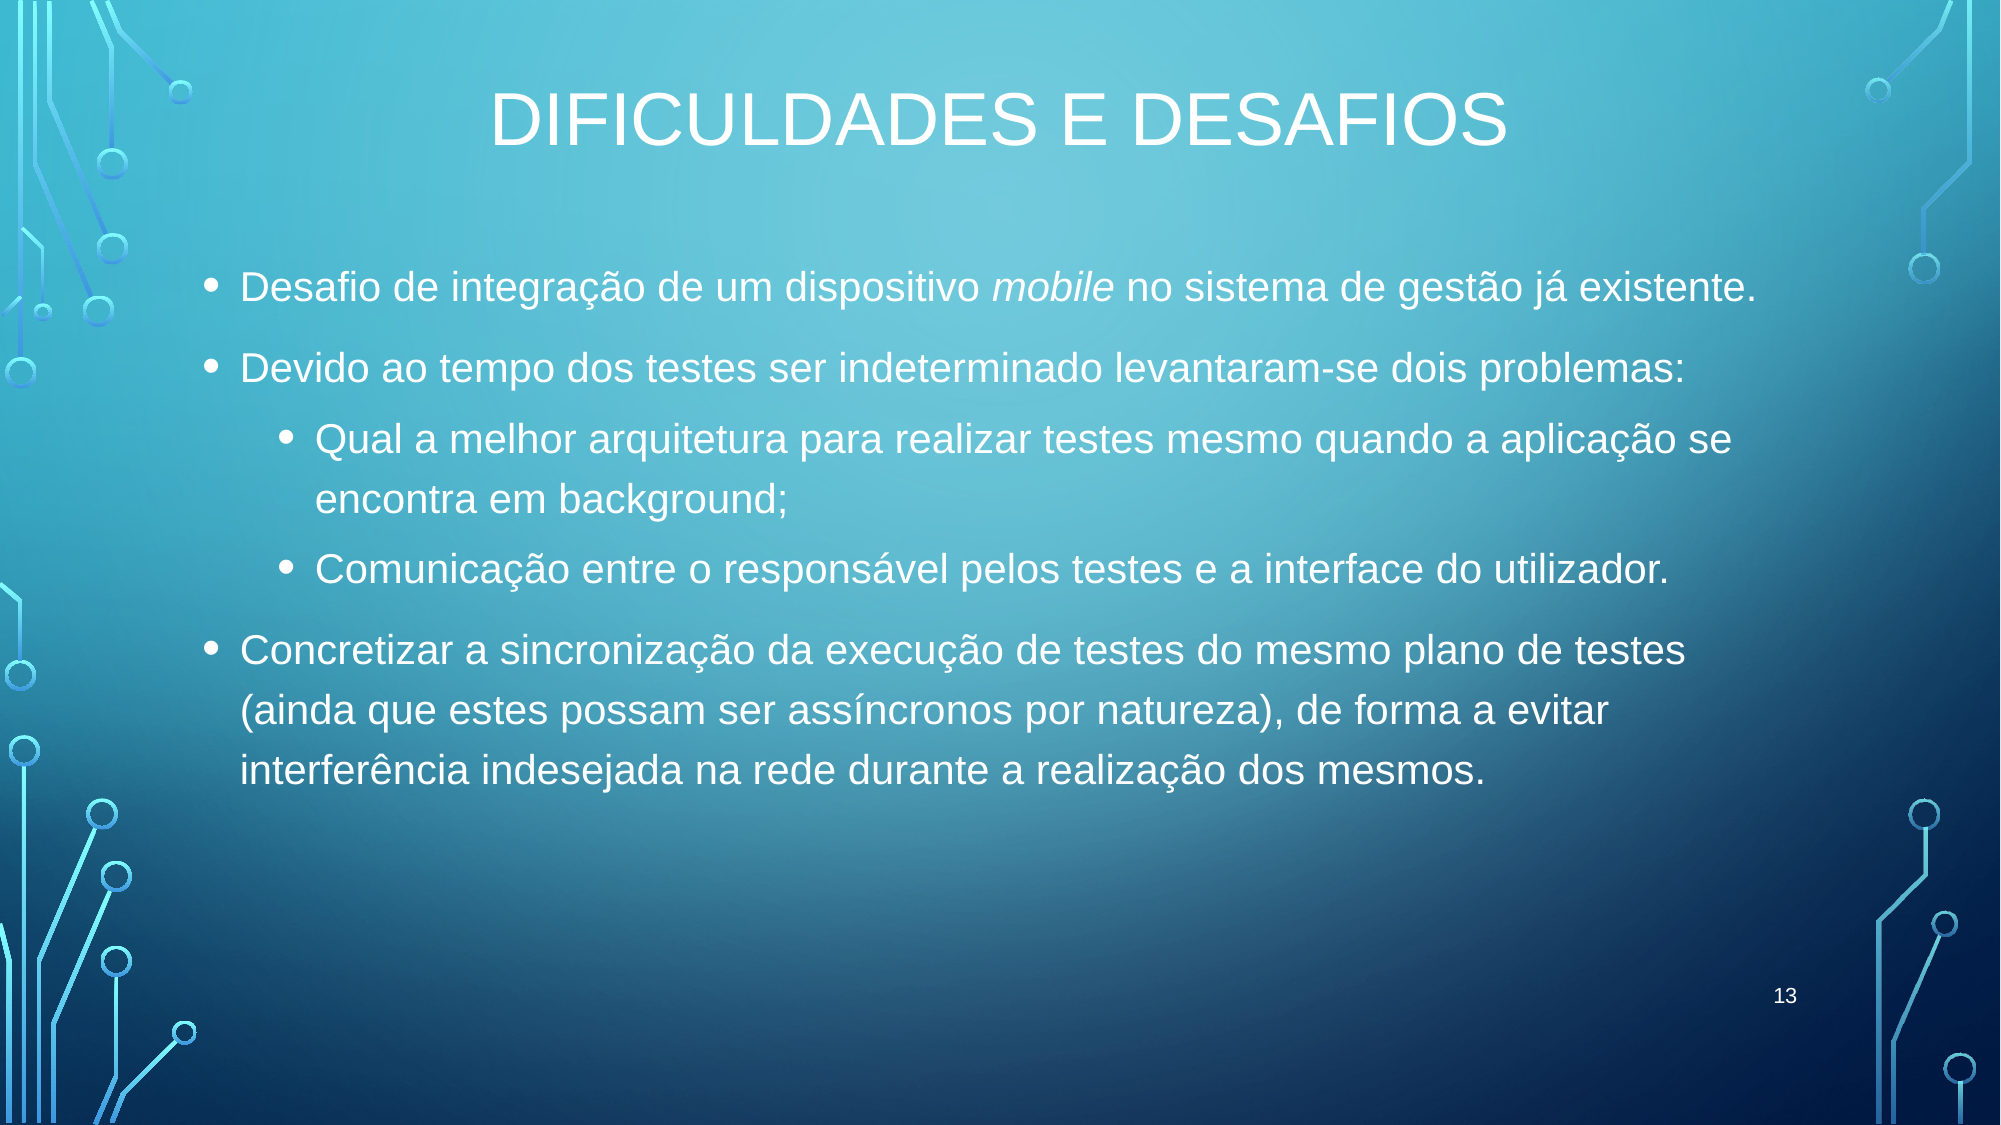

# Dificuldades E Desafios
Desafio de integração de um dispositivo mobile no sistema de gestão já existente.
Devido ao tempo dos testes ser indeterminado levantaram-se dois problemas:
Qual a melhor arquitetura para realizar testes mesmo quando a aplicação se encontra em background;
Comunicação entre o responsável pelos testes e a interface do utilizador.
Concretizar a sincronização da execução de testes do mesmo plano de testes (ainda que estes possam ser assíncronos por natureza), de forma a evitar interferência indesejada na rede durante a realização dos mesmos.

13